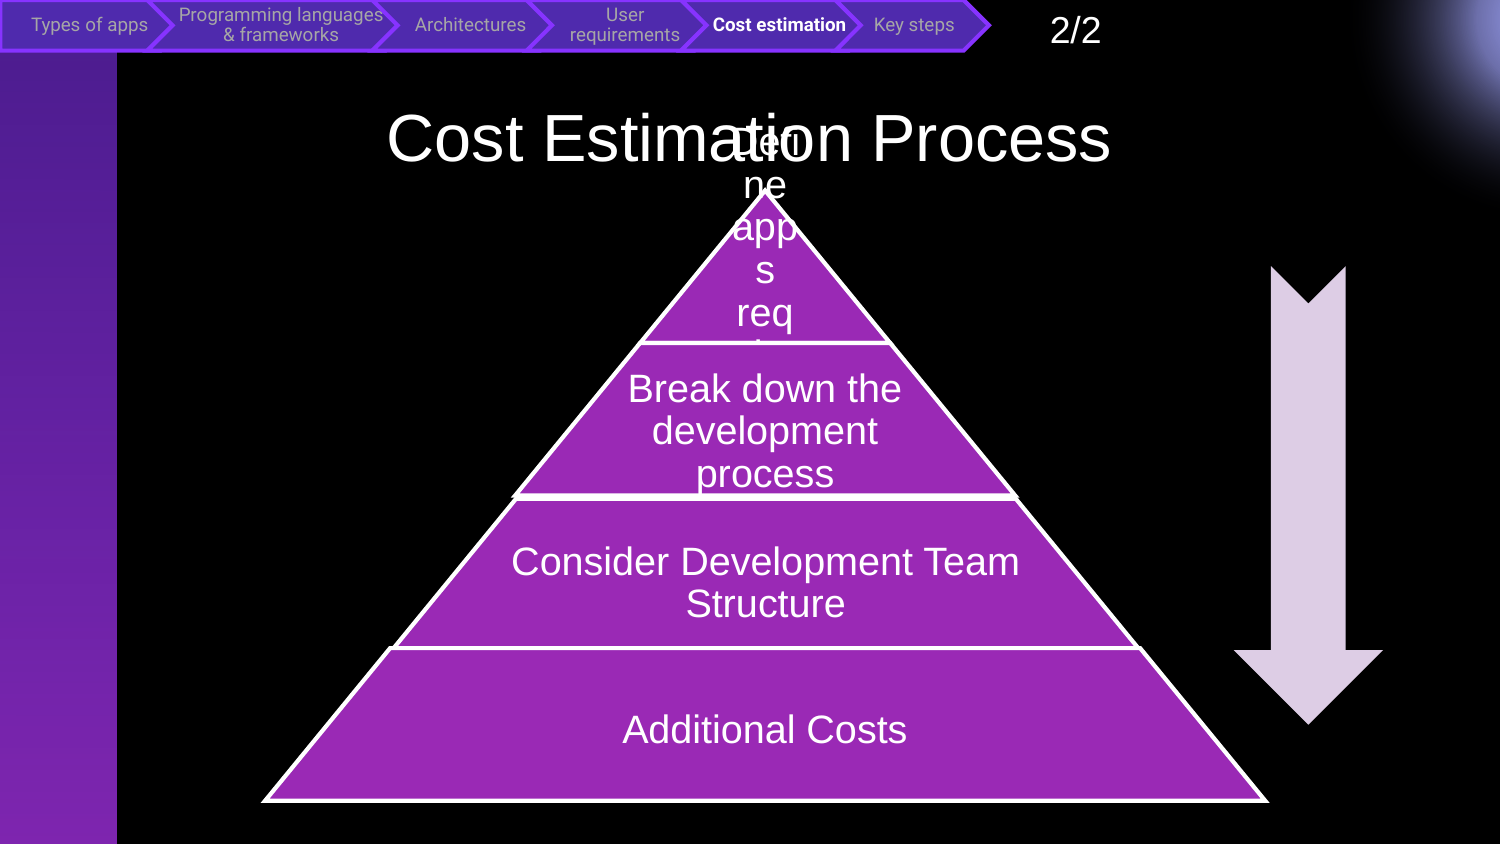

Types of apps
Programming languages & frameworks
Architectures
User requirements
Cost estimation
Key steps
2/2
# Cost Estimation Process
Define apps requirements
Break down the development process
Consider Development Team Structure
Additional Costs